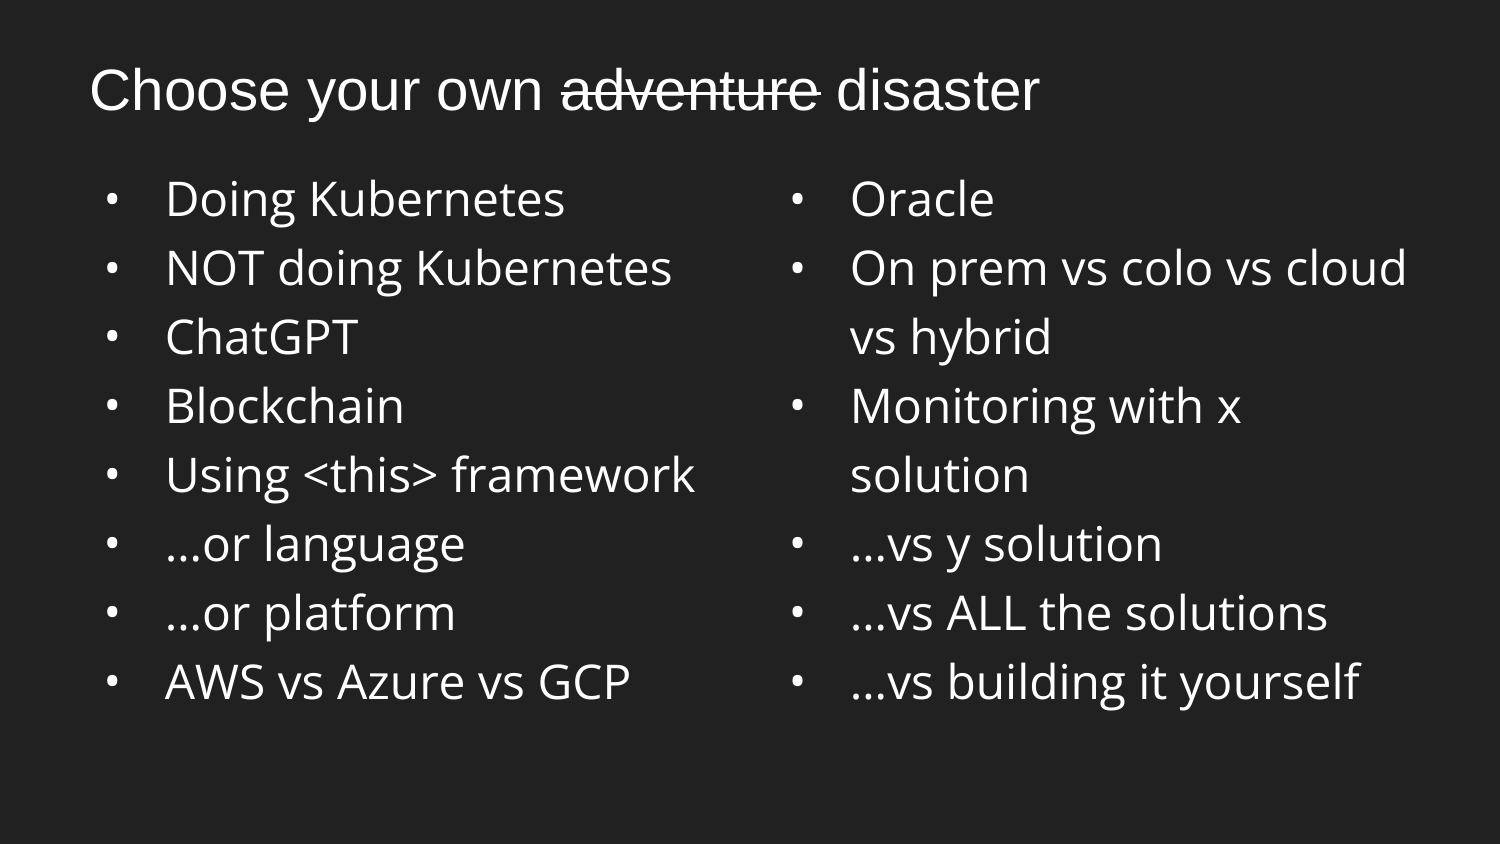

# Choose your own adventure disaster

Doing Kubernetes
NOT doing Kubernetes
ChatGPT
Blockchain
Using <this> framework
…or language
…or platform
AWS vs Azure vs GCP
Oracle
On prem vs colo vs cloud vs hybrid
Monitoring with x solution
…vs y solution
…vs ALL the solutions
…vs building it yourself
@LeonAdato